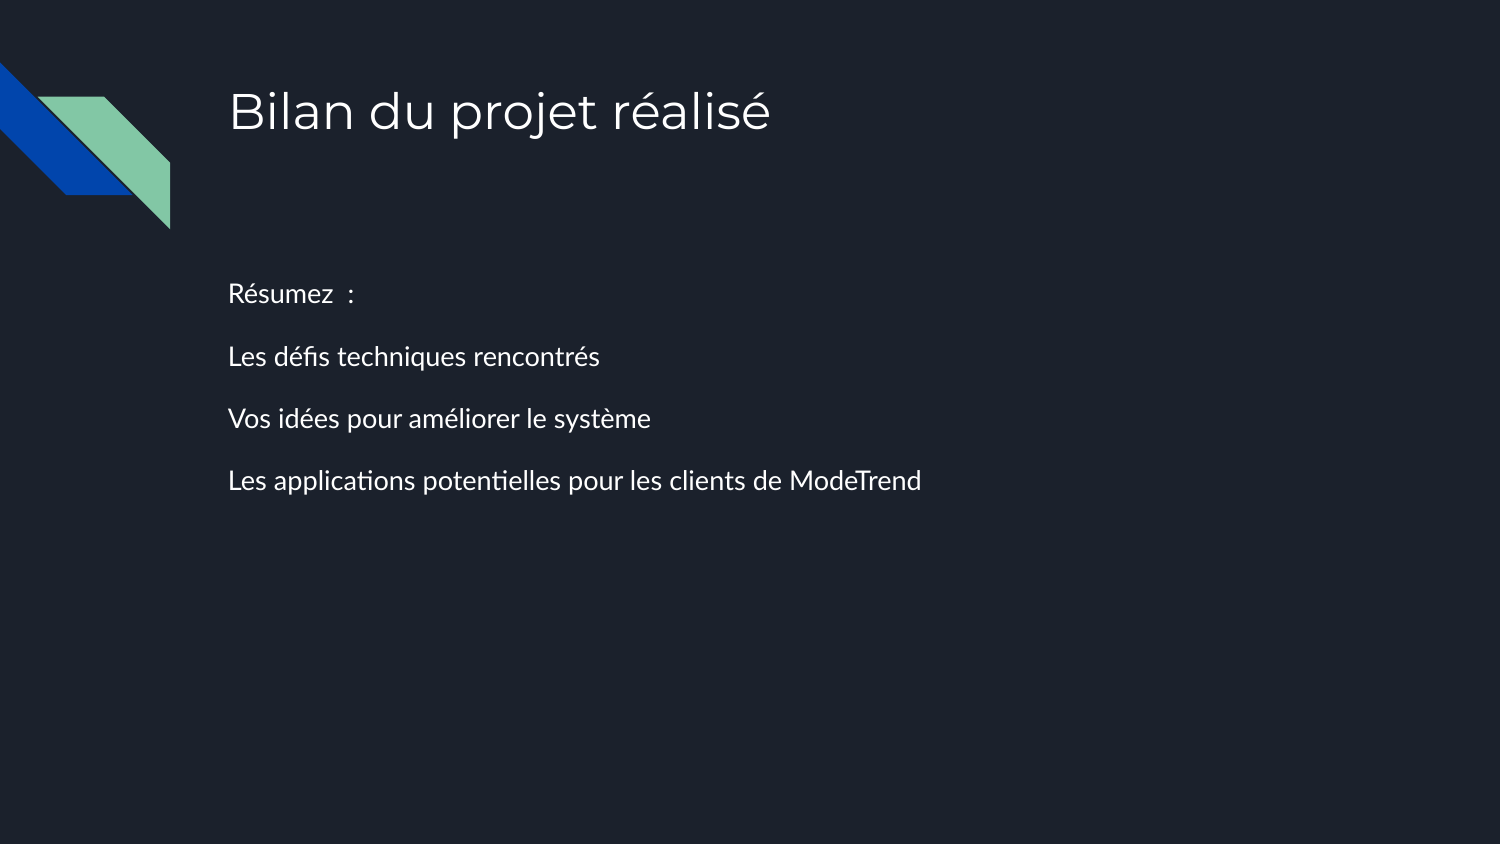

# Bilan du projet réalisé
Résumez  :
Les défis techniques rencontrés
Vos idées pour améliorer le système
Les applications potentielles pour les clients de ModeTrend